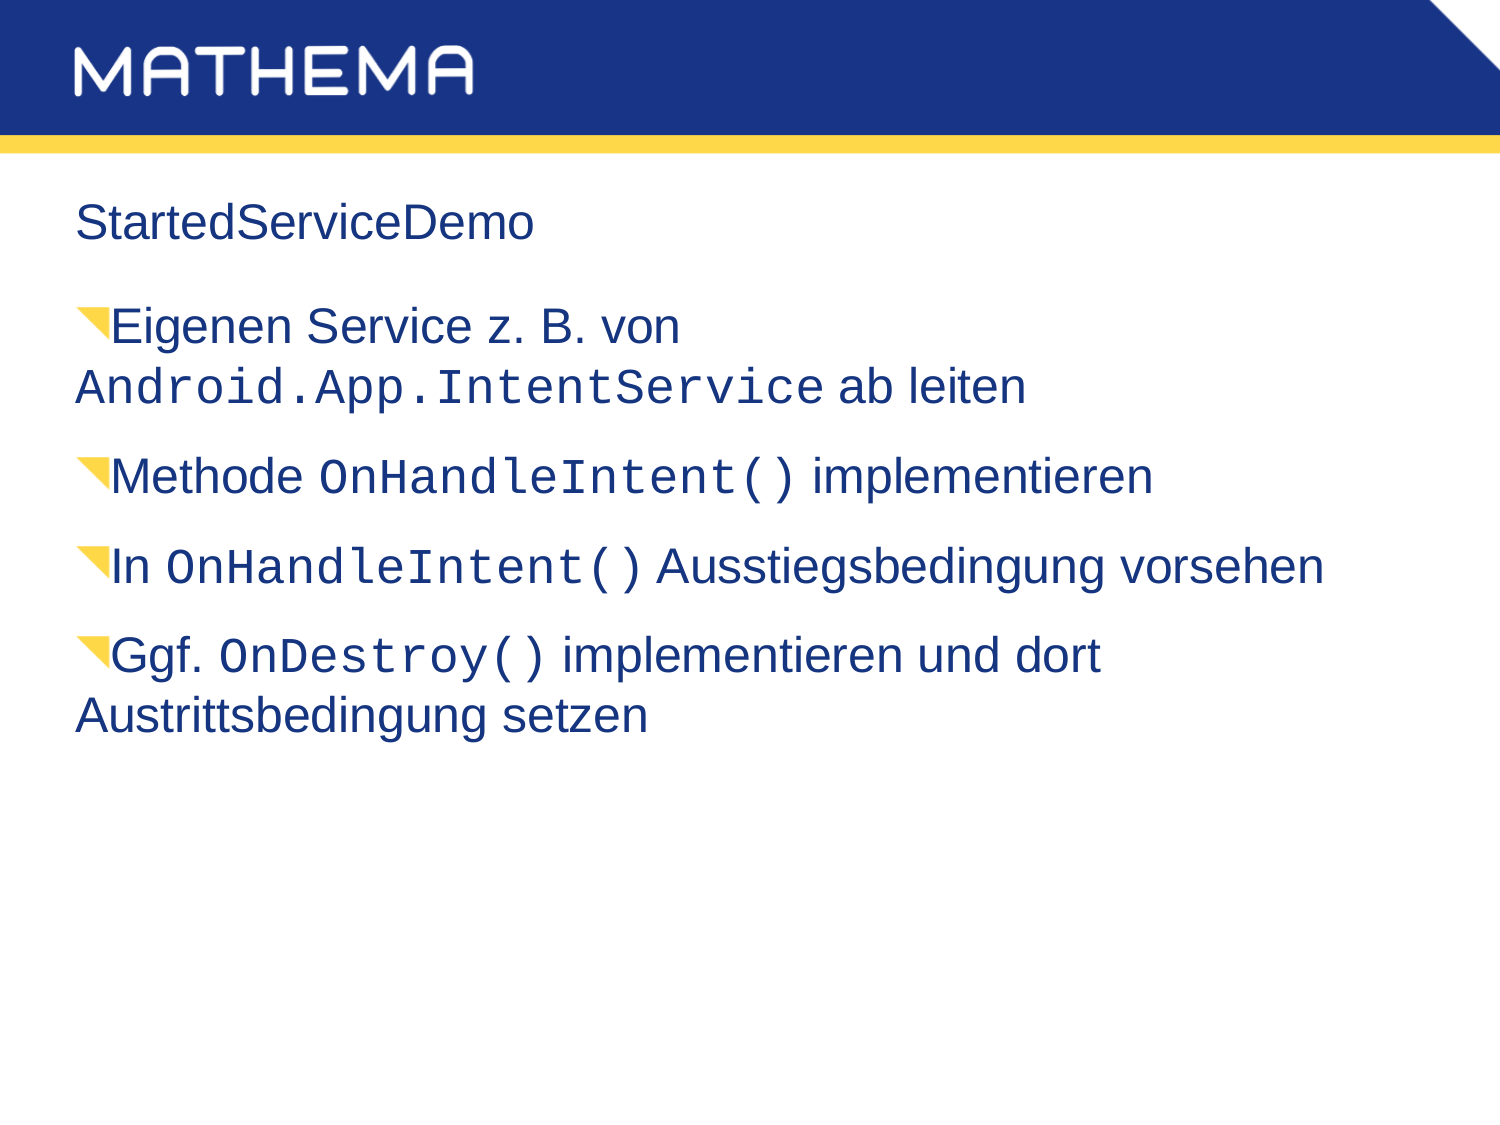

# StartedServiceDemo
Eigenen Service z. B. von Android.App.IntentService ab leiten
Methode OnHandleIntent() implementieren
In OnHandleIntent() Ausstiegsbedingung vorsehen
Ggf. OnDestroy() implementieren und dort Austrittsbedingung setzen